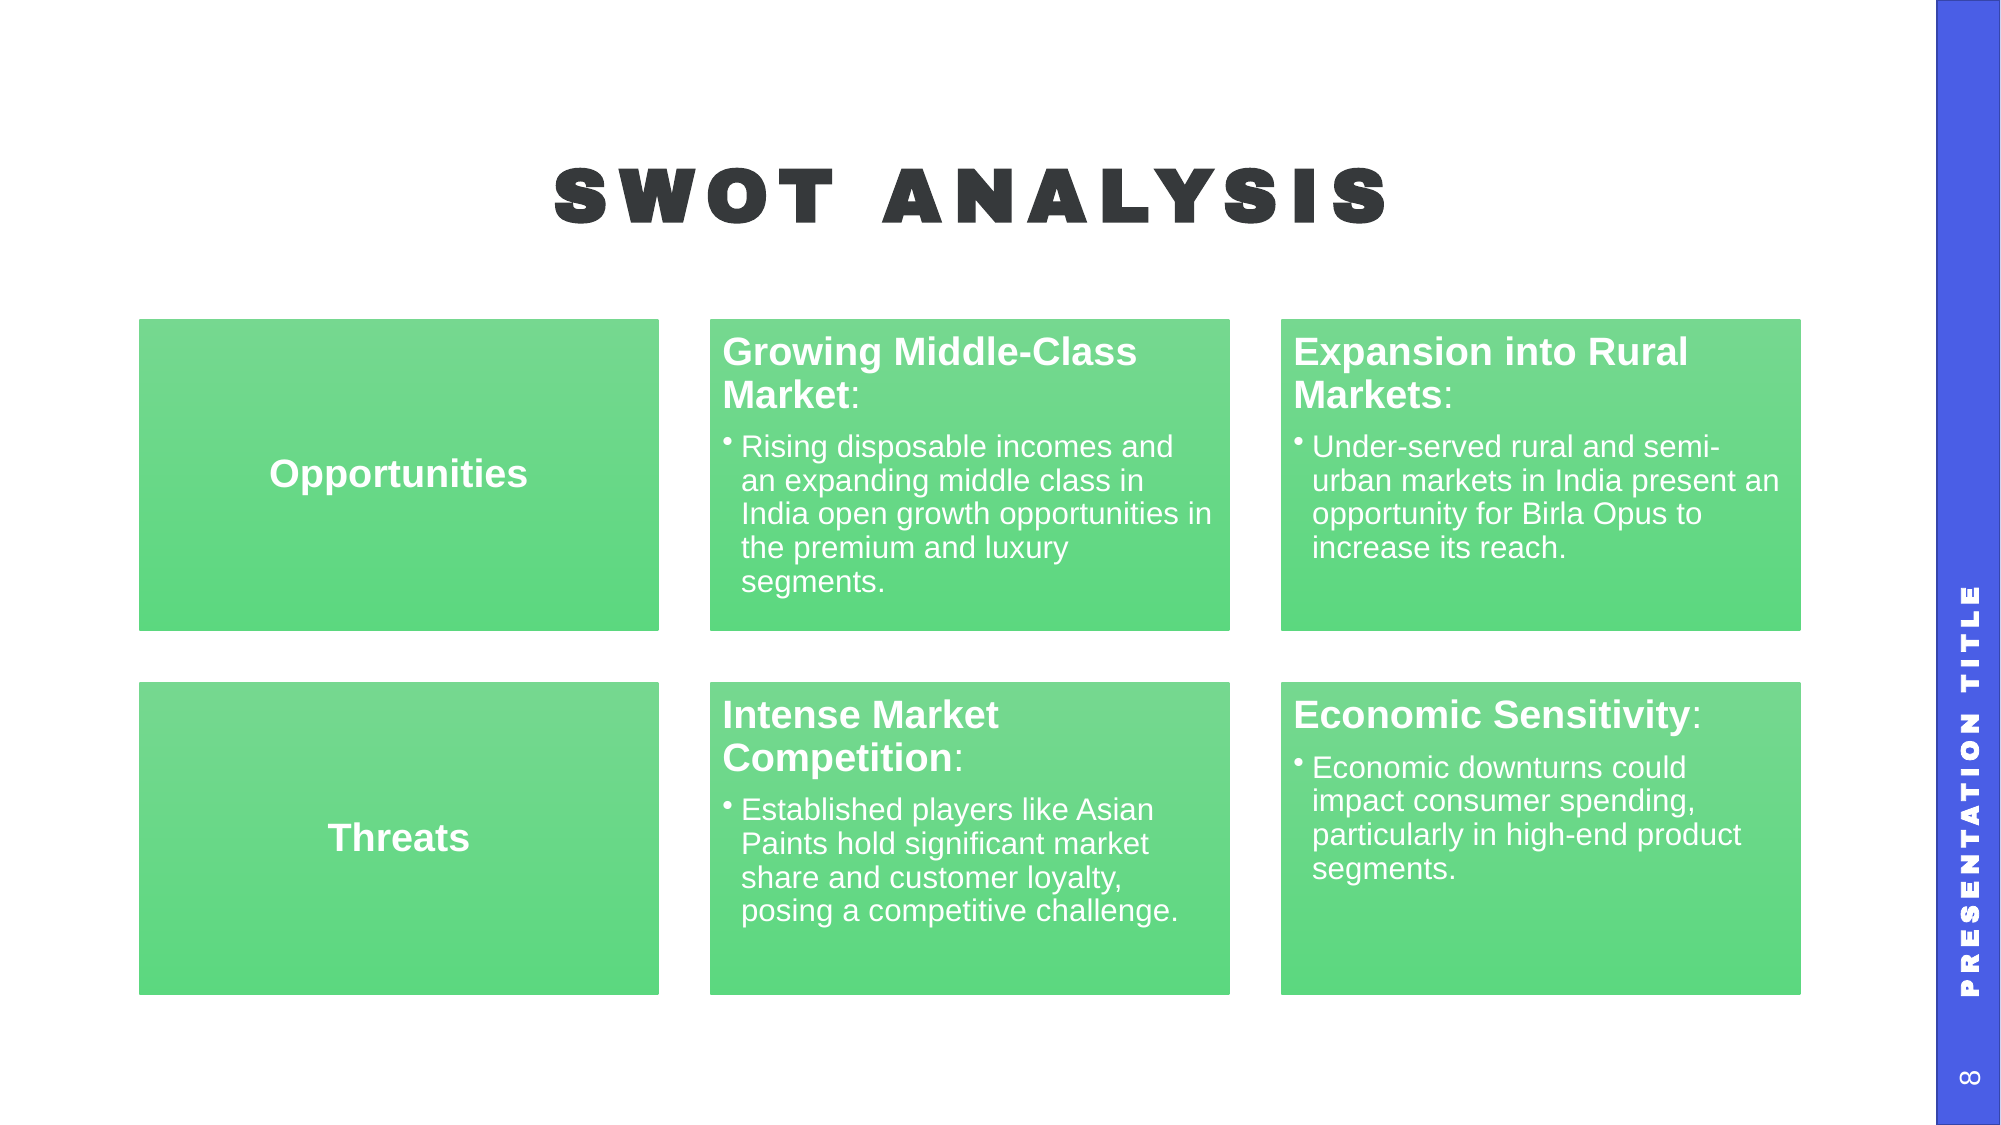

# SWOT Analysis
Opportunities
Growing Middle-Class Market:
Rising disposable incomes and an expanding middle class in India open growth opportunities in the premium and luxury segments.
Expansion into Rural Markets:
Under-served rural and semi-urban markets in India present an opportunity for Birla Opus to increase its reach.
Threats
Intense Market Competition:
Established players like Asian Paints hold significant market share and customer loyalty, posing a competitive challenge.
Economic Sensitivity:
Economic downturns could impact consumer spending, particularly in high-end product segments.
Presentation Title
8